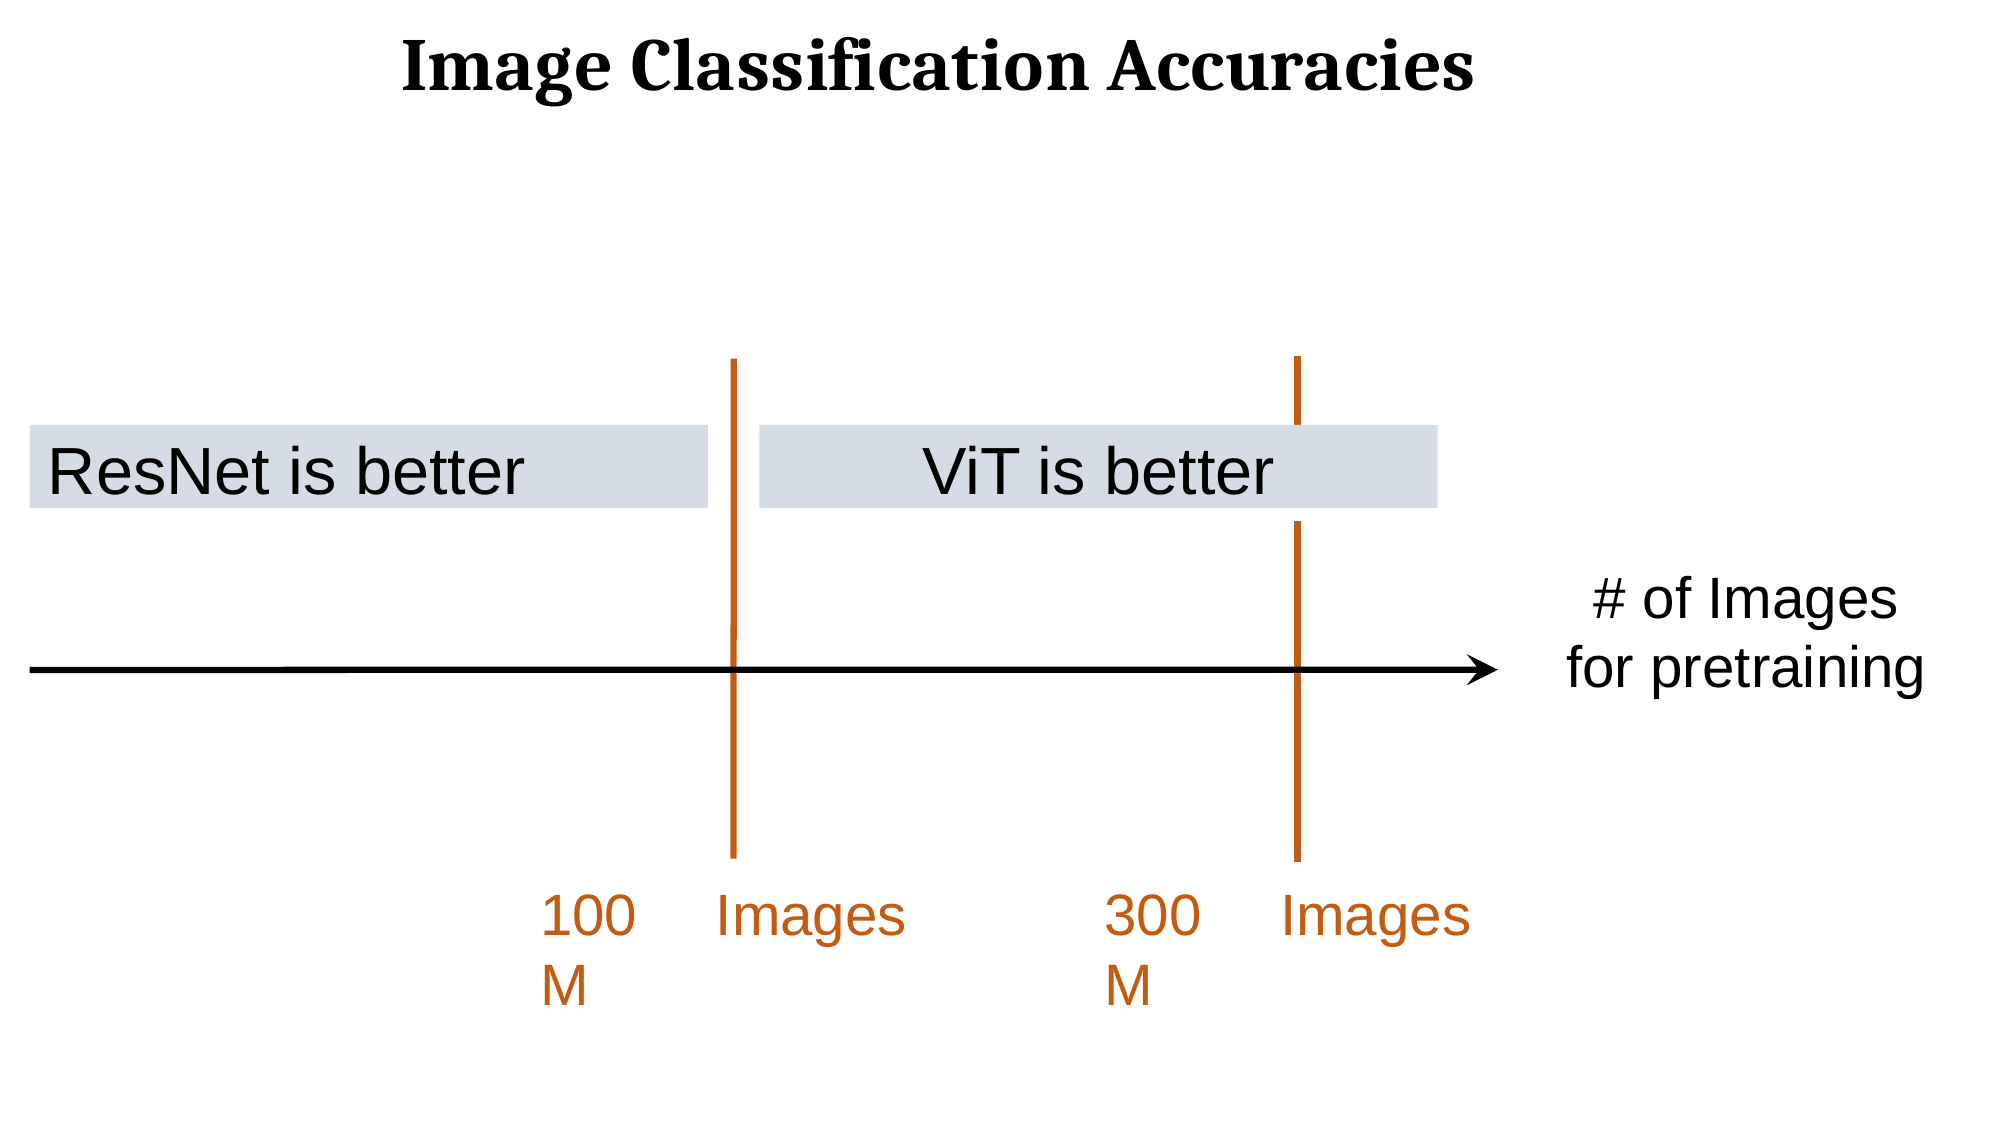

# Image Classification Accuracies

ResNet is better
ViT is better
# of Images for pretraining
100M
Images
300M
Images